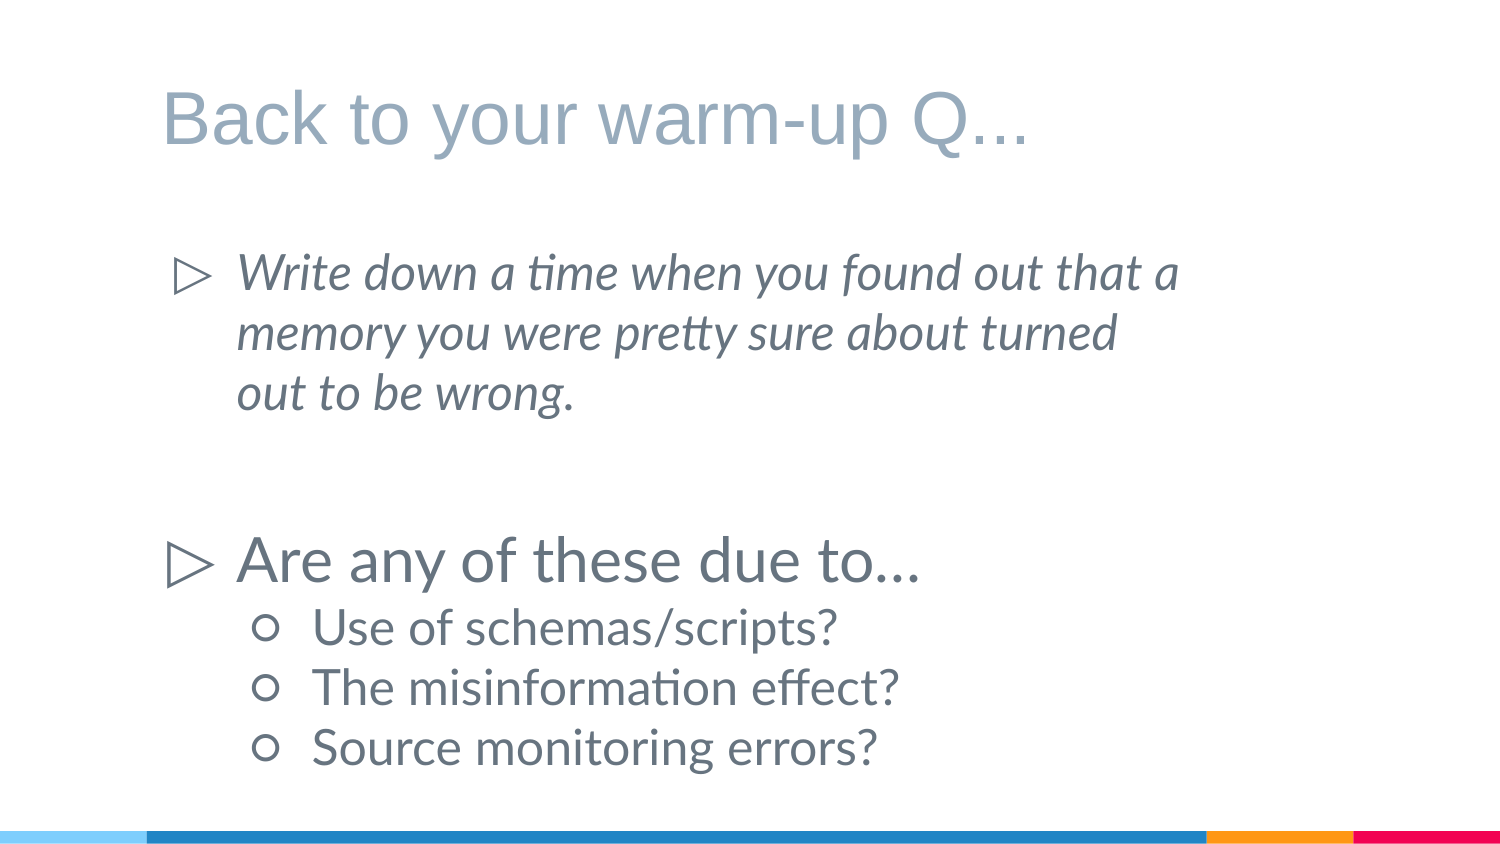

# Back to your warm-up Q...
Write down a time when you found out that a memory you were pretty sure about turned out to be wrong.

Are any of these due to…
Use of schemas/scripts?
The misinformation effect?
Source monitoring errors?